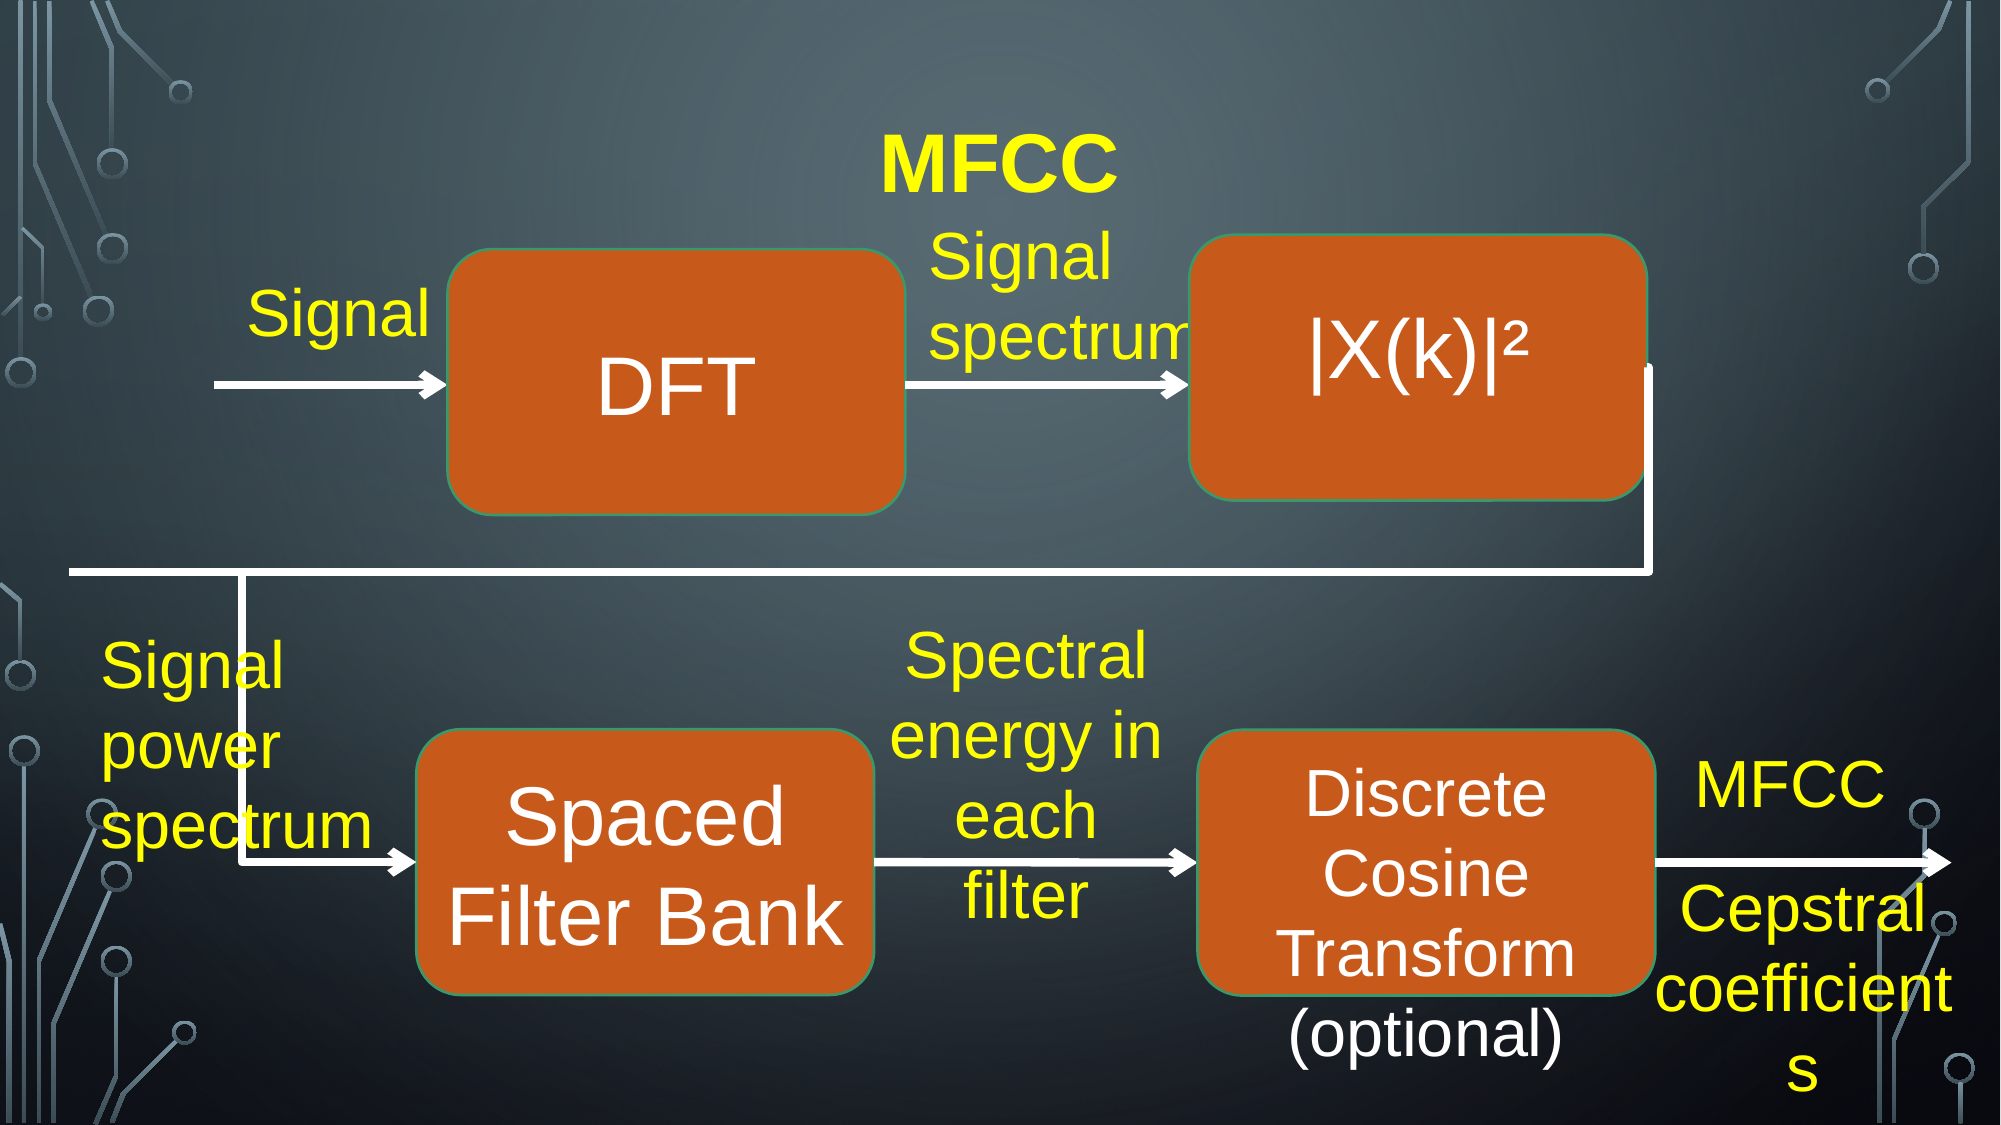

# MFCC
Signal spectrum
|X(k)|²

DFT
Signal
Spectral energy in each filter
Signal power spectrum
Spaced Filter Bank
Discrete Cosine Transform
(optional)

MFCC
Cepstral coefficients